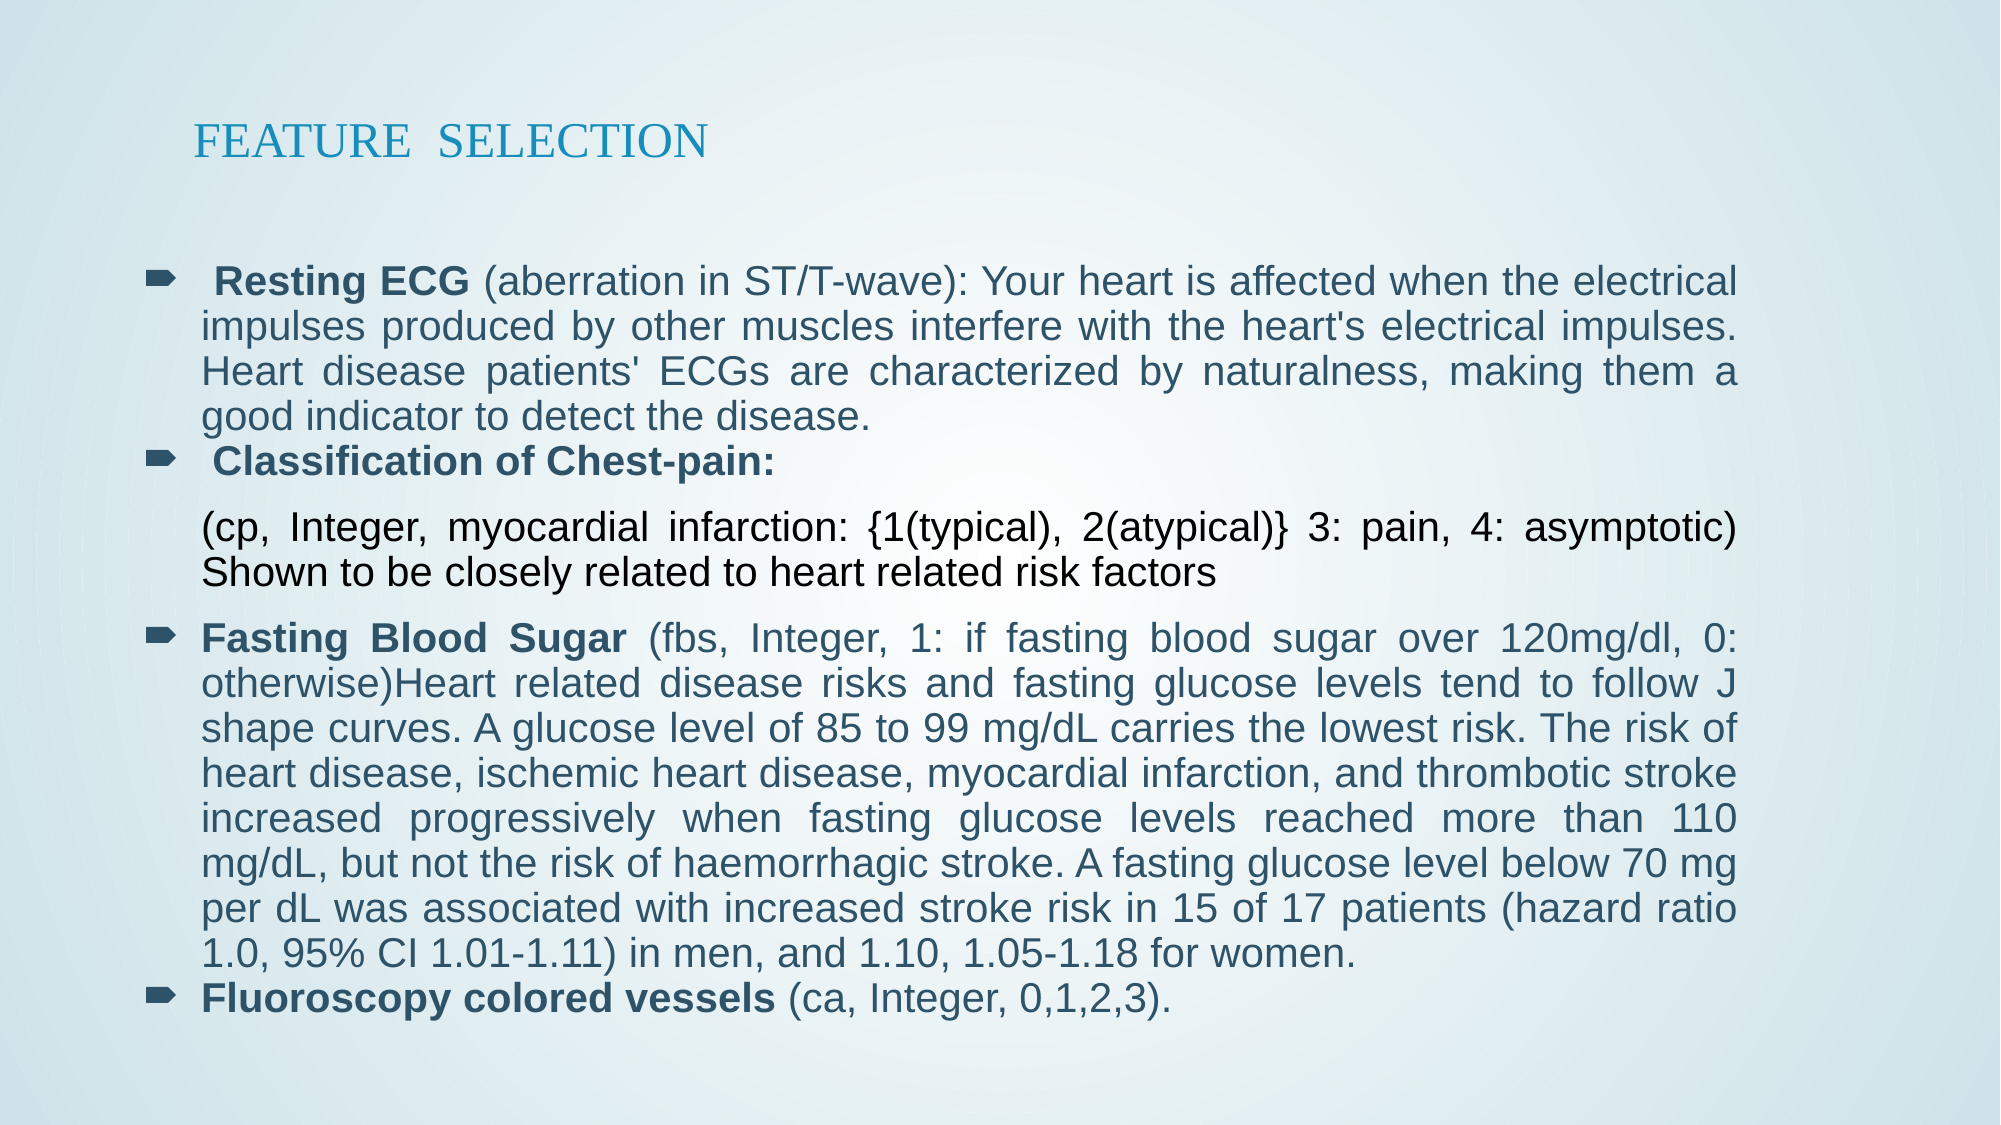

# FEATURE  SELECTION
 Resting ECG (aberration in ST/T-wave): Your heart is affected when the electrical impulses produced by other muscles interfere with the heart's electrical impulses. Heart disease patients' ECGs are characterized by naturalness, making them a good indicator to detect the disease.
 Classification of Chest-pain:
(cp, Integer, myocardial infarction: {1(typical), 2(atypical)} 3: pain, 4: asymptotic) Shown to be closely related to heart related risk factors
Fasting Blood Sugar (fbs, Integer, 1: if fasting blood sugar over 120mg/dl, 0: otherwise)Heart related disease risks and fasting glucose levels tend to follow J shape curves. A glucose level of 85 to 99 mg/dL carries the lowest risk. The risk of heart disease, ischemic heart disease, myocardial infarction, and thrombotic stroke increased progressively when fasting glucose levels reached more than 110 mg/dL, but not the risk of haemorrhagic stroke. A fasting glucose level below 70 mg per dL was associated with increased stroke risk in 15 of 17 patients (hazard ratio 1.0, 95% CI 1.01-1.11) in men, and 1.10, 1.05-1.18 for women.
Fluoroscopy colored vessels (ca, Integer, 0,1,2,3).